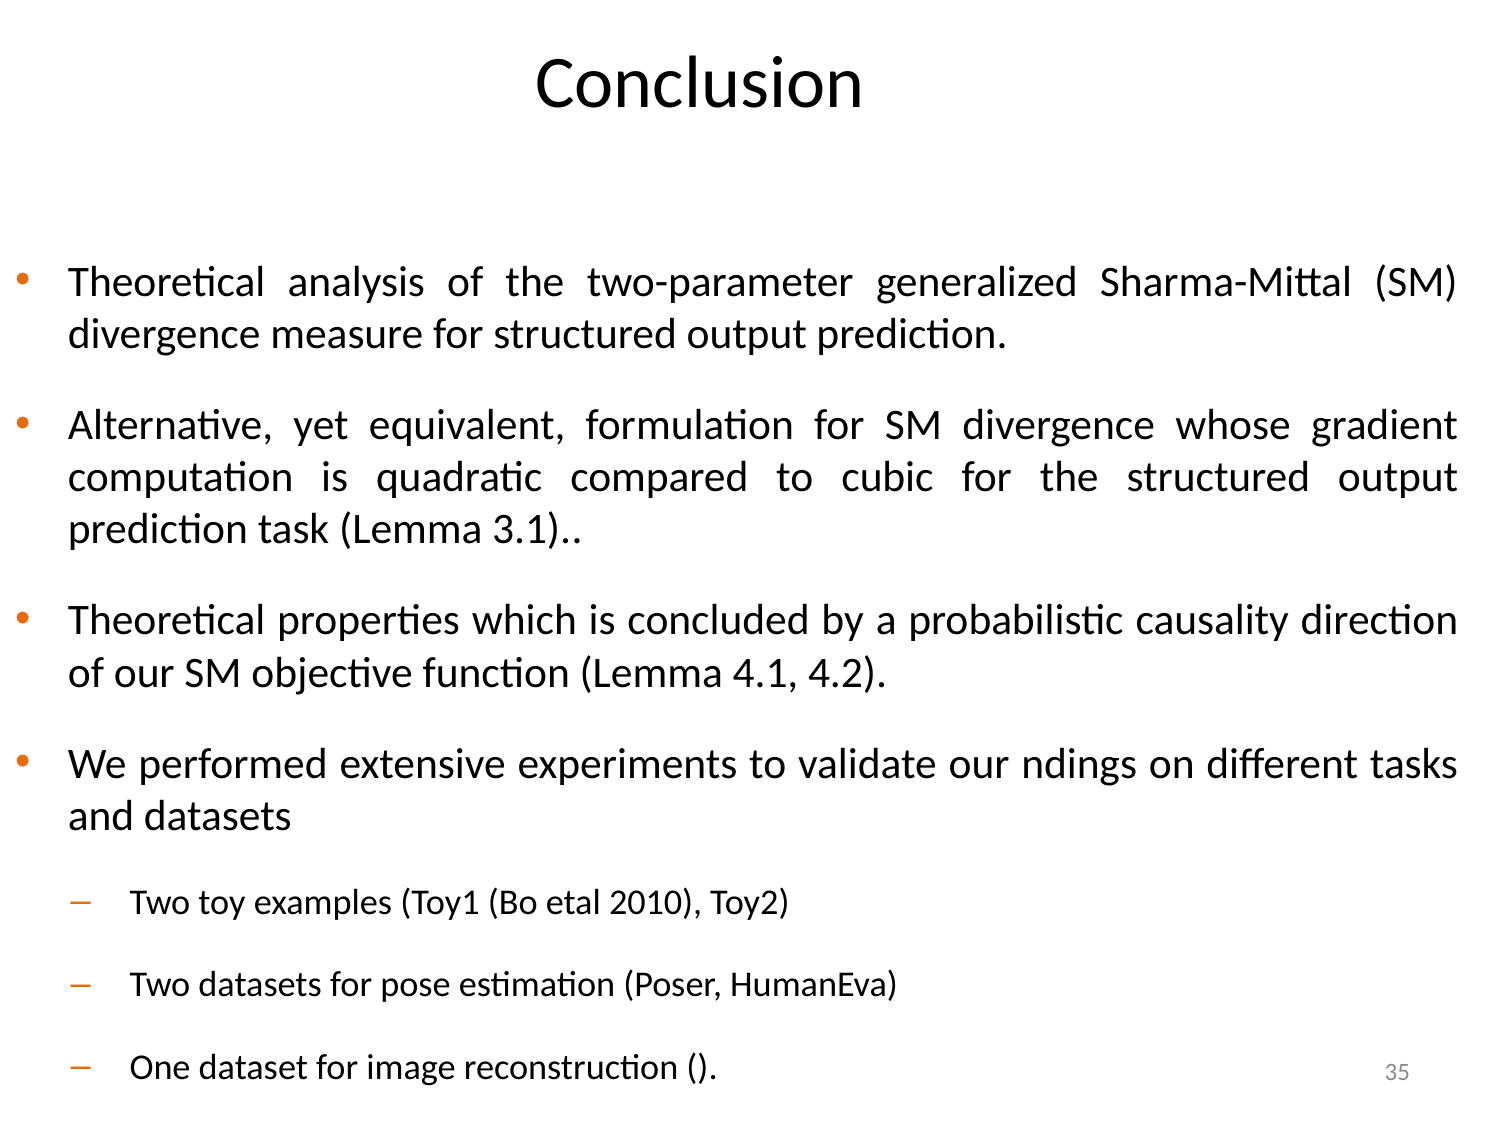

# Conclusion

Theoretical analysis of the two-parameter generalized Sharma-Mittal (SM) divergence measure for structured output prediction.
Alternative, yet equivalent, formulation for SM divergence whose gradient computation is quadratic compared to cubic for the structured output prediction task (Lemma 3.1)..
Theoretical properties which is concluded by a probabilistic causality direction of our SM objective function (Lemma 4.1, 4.2).
We performed extensive experiments to validate our ndings on different tasks and datasets
Two toy examples (Toy1 (Bo etal 2010), Toy2)
Two datasets for pose estimation (Poser, HumanEva)
One dataset for image reconstruction ().
35